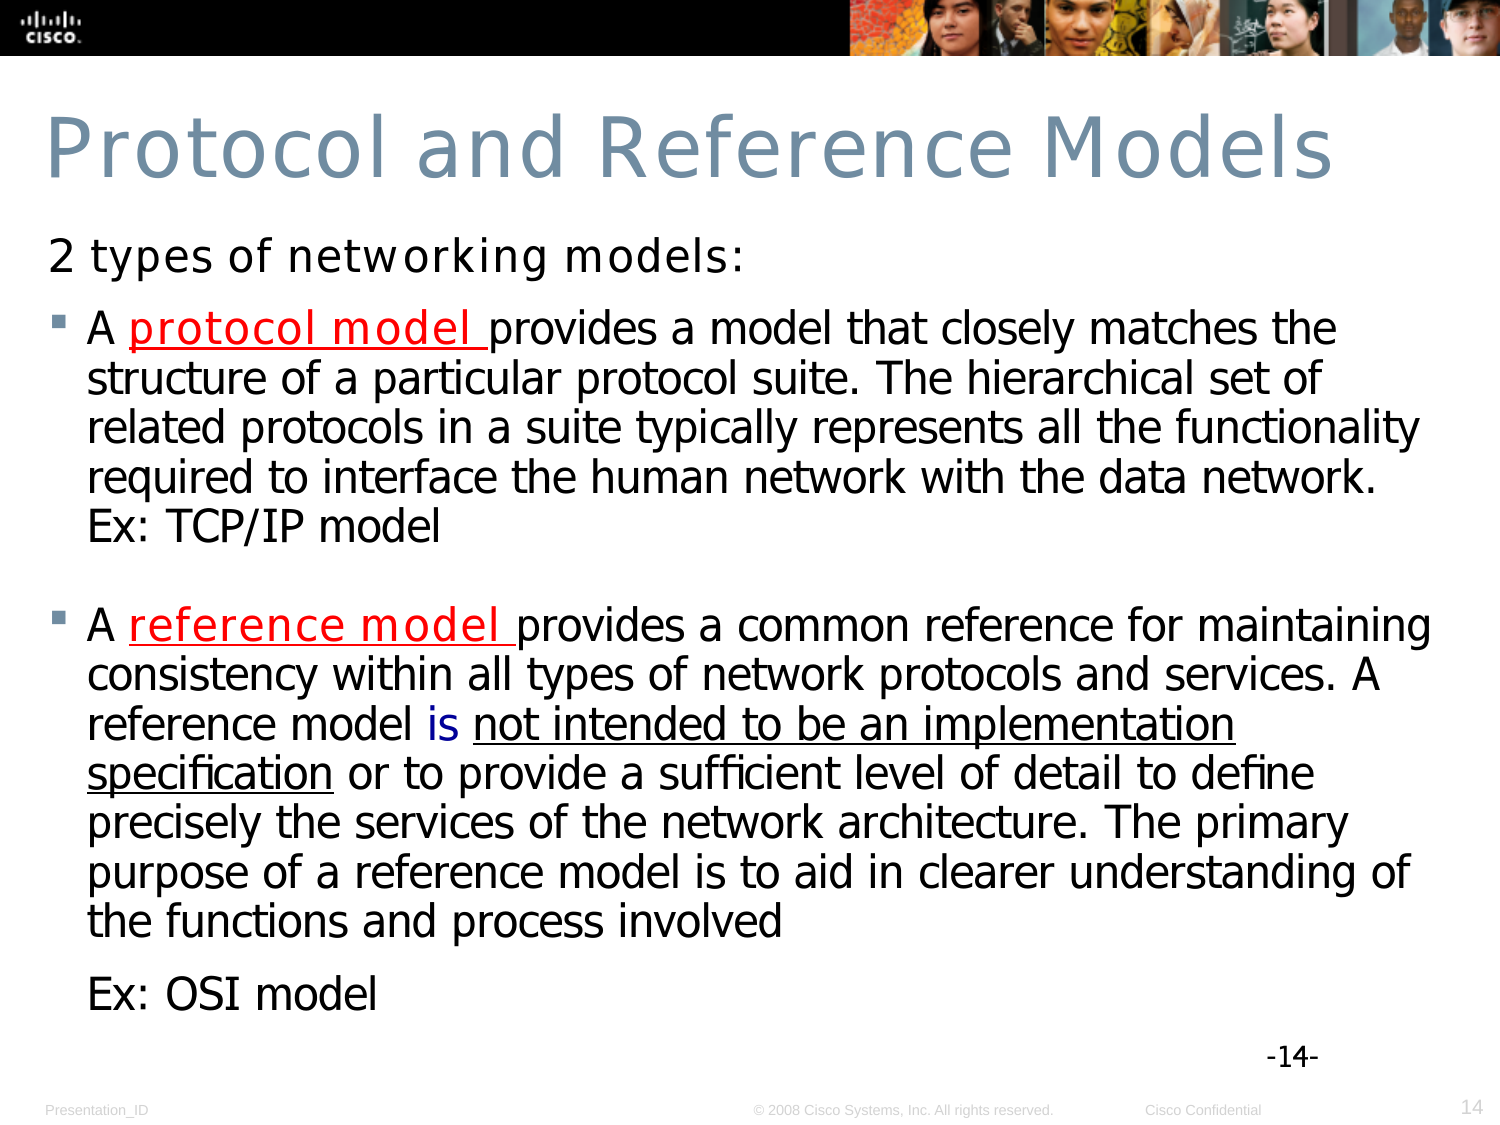

# Protocol and Reference Models
2 types of networking models:
A protocol model provides a model that closely matches the structure of a particular protocol suite. The hierarchical set of related protocols in a suite typically represents all the functionality required to interface the human network with the data network. Ex: TCP/IP model

A reference model provides a common reference for maintaining consistency within all types of network protocols and services. A reference model is not intended to be an implementation specification or to provide a sufficient level of detail to define precisely the services of the network architecture. The primary purpose of a reference model is to aid in clearer understanding of the functions and process involved
	Ex: OSI model

-14-